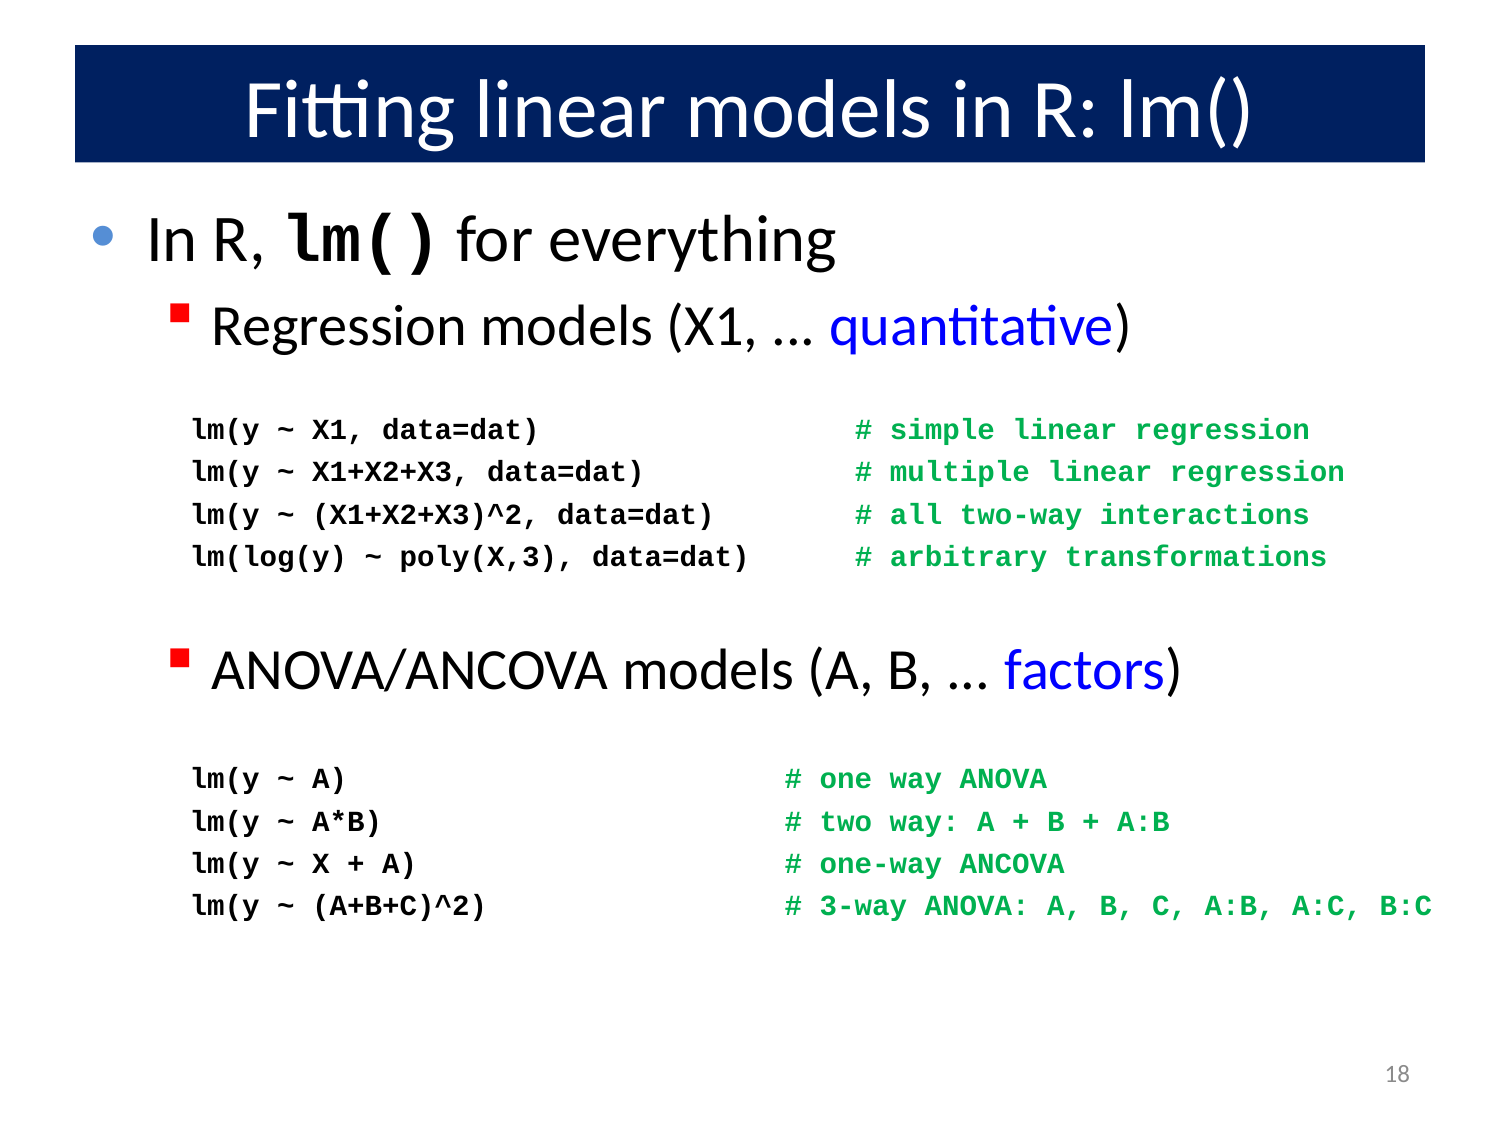

# Fitting linear models in R: lm()
In R, lm() for everything
Regression models (X1, ... quantitative)

ANOVA/ANCOVA models (A, B, ... factors)
lm(y ~ X1, data=dat)                  # simple linear regression
lm(y ~ X1+X2+X3, data=dat)            # multiple linear regression
lm(y ~ (X1+X2+X3)^2, data=dat)        # all two-way interactions
lm(log(y) ~ poly(X,3), data=dat)      # arbitrary transformations
lm(y ~ A)                         # one way ANOVA
lm(y ~ A*B)                       # two way: A + B + A:B
lm(y ~ X + A)                     # one-way ANCOVA
lm(y ~ (A+B+C)^2)                 # 3-way ANOVA: A, B, C, A:B, A:C, B:C
18